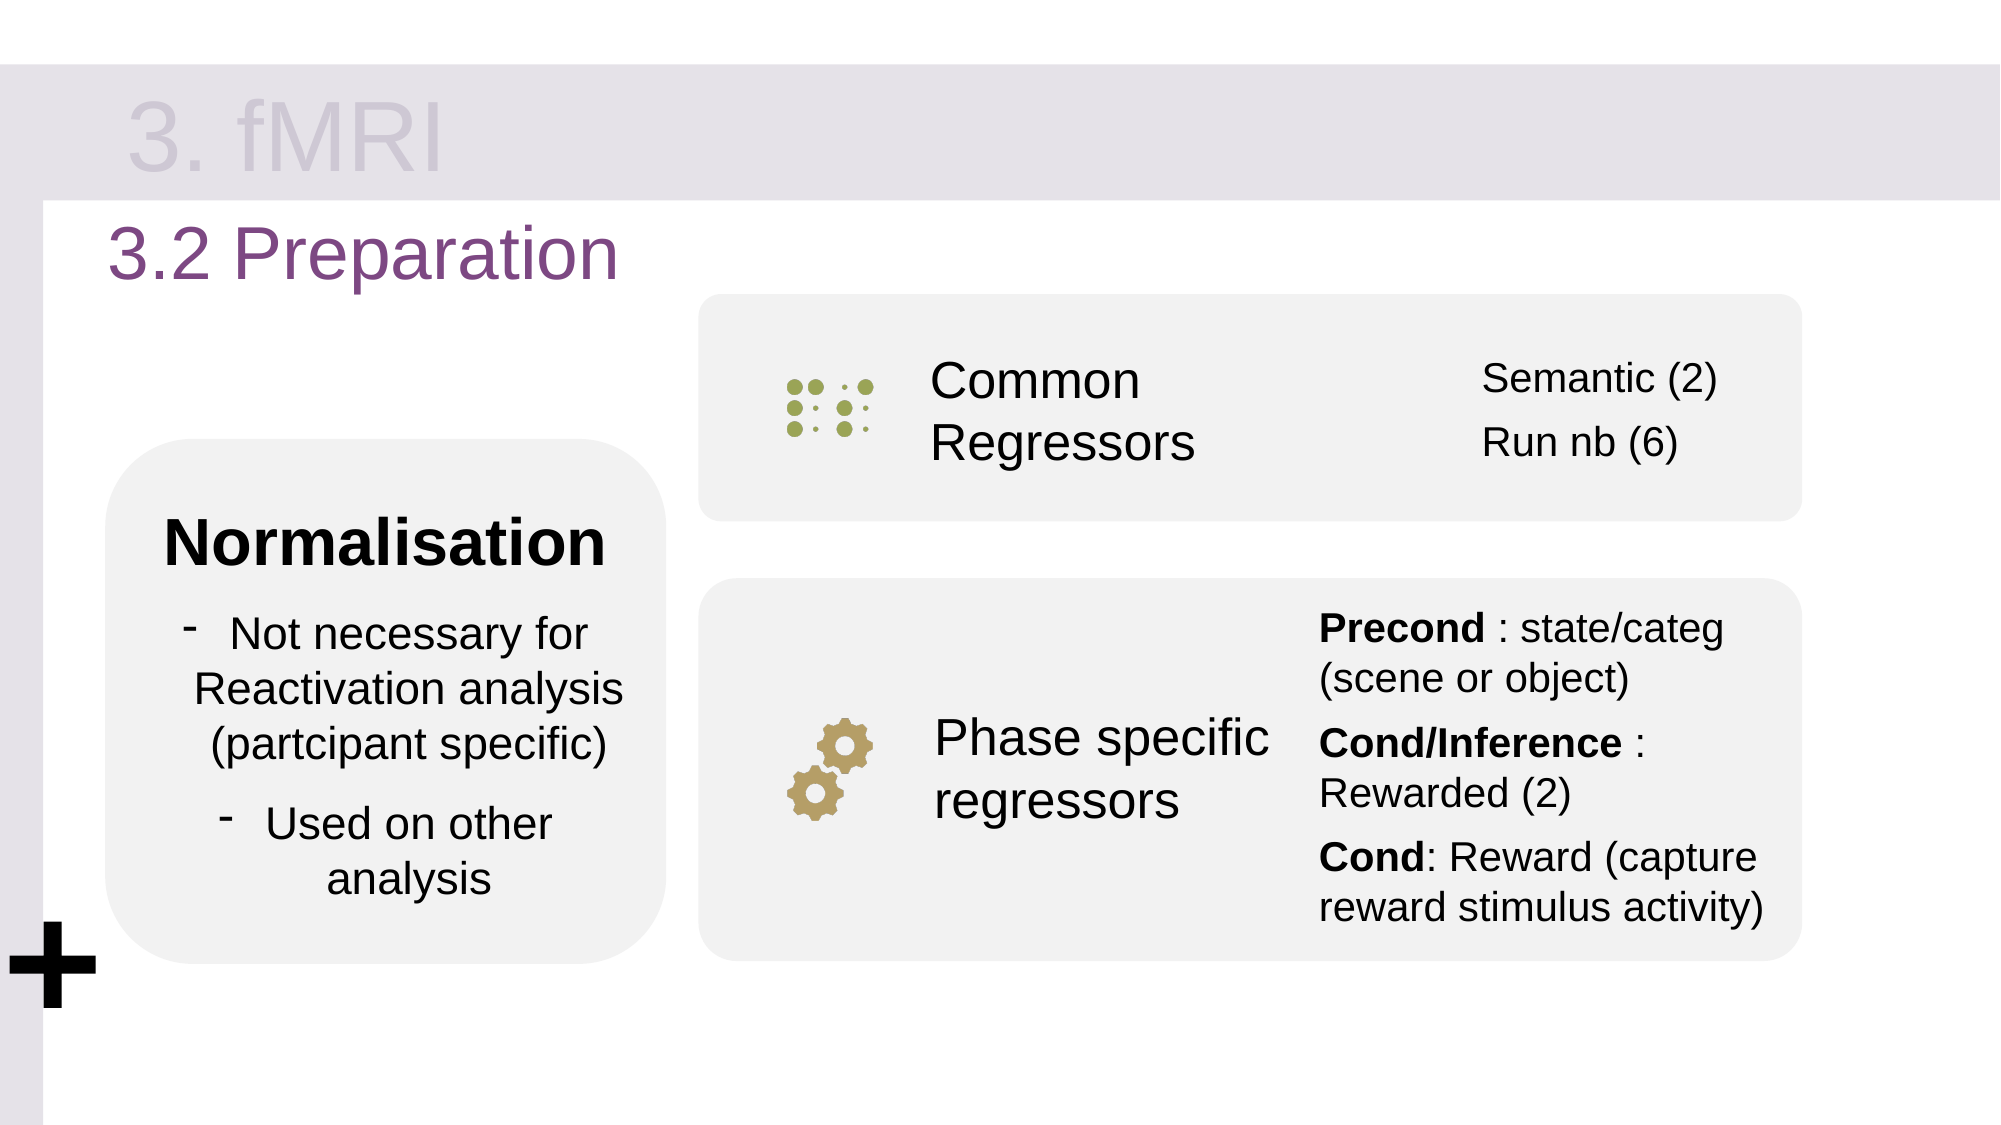

3. fMRI

3.2 Preparation
Common Regressors
Semantic (2)
Run nb (6)
Phase specific regressors
Precond : state/categ (scene or object)
Cond/Inference : Rewarded (2)
Cond: Reward (capture reward stimulus activity)
Normalisation
Not necessary for Reactivation analysis (partcipant specific)
Used on other analysis